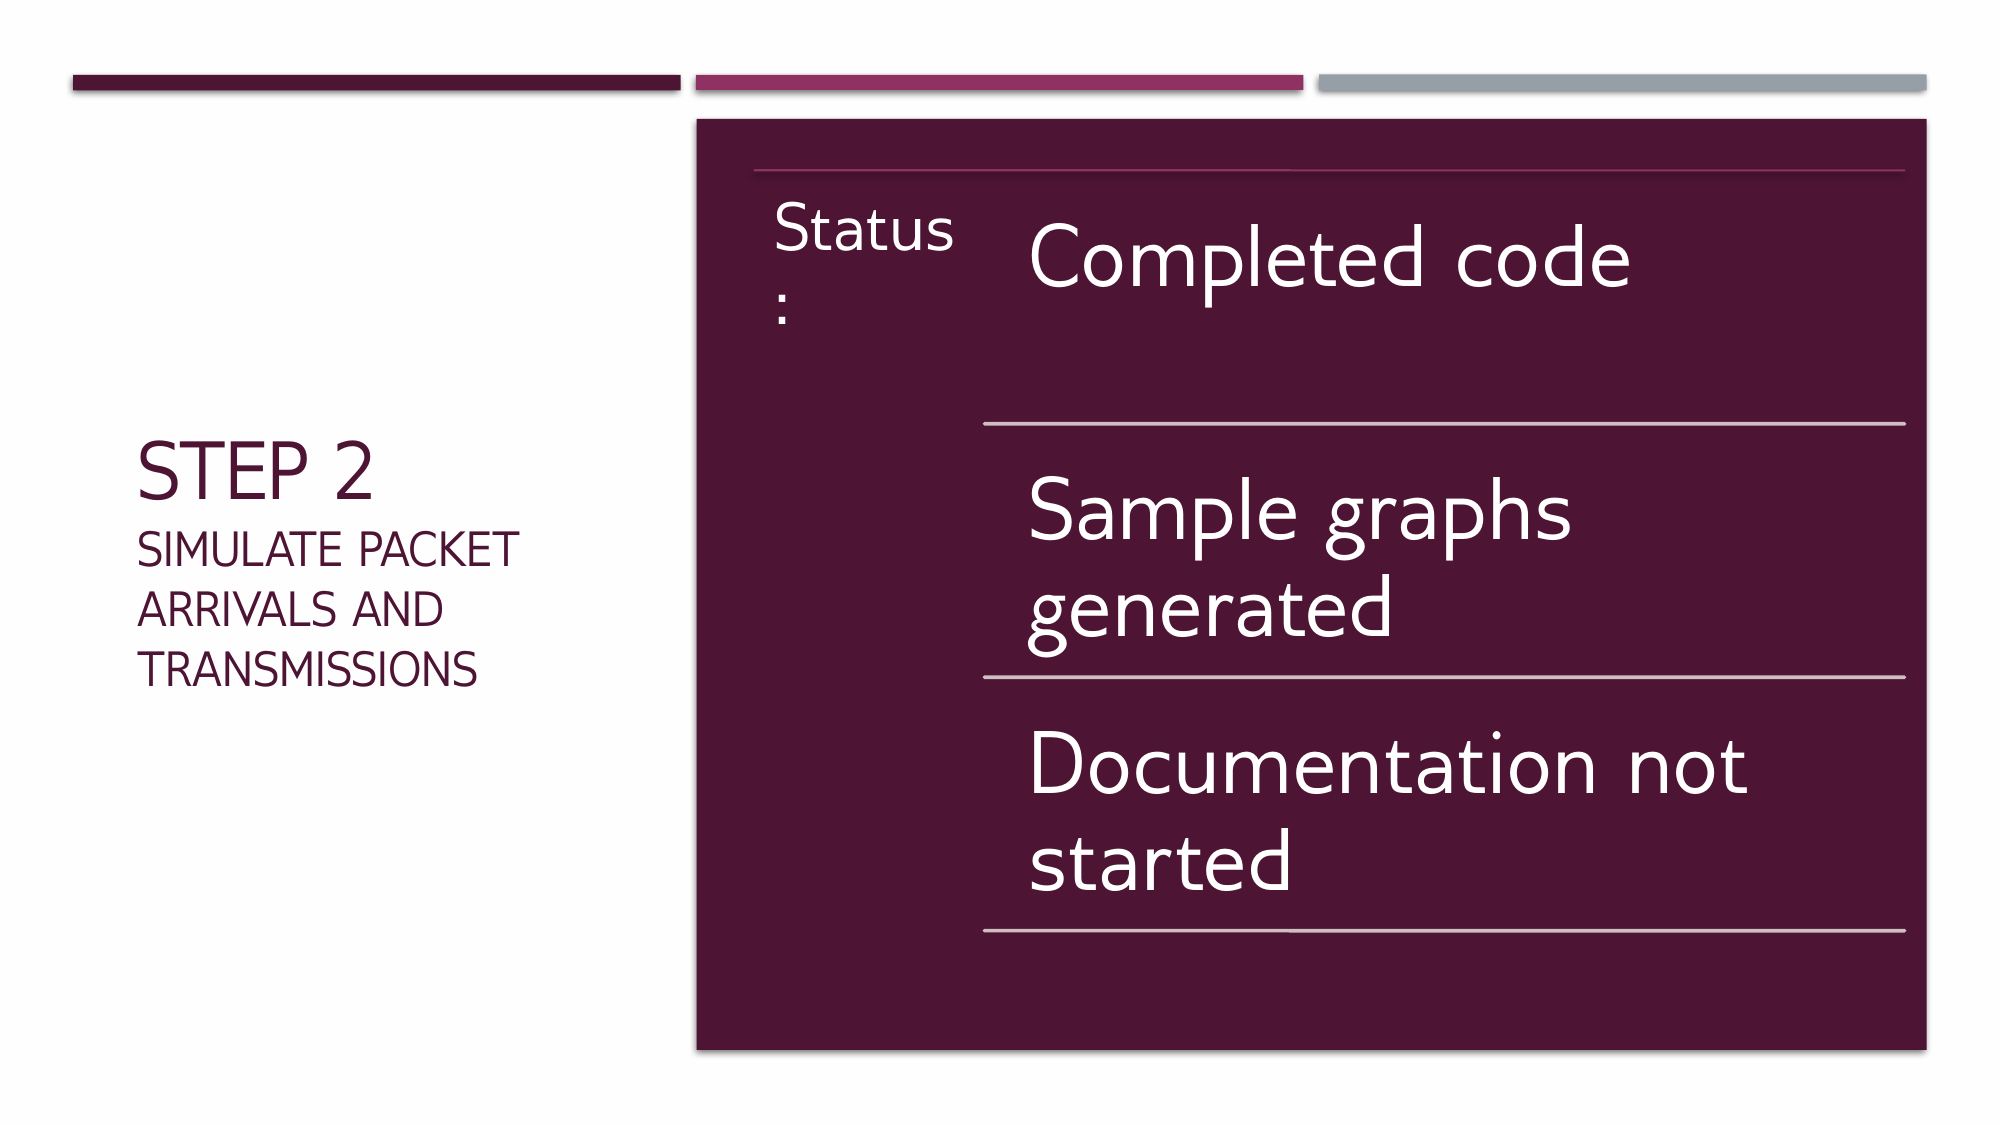

# Step 2 simulate packet arrivals and transmissions
Status:
Completed code
Sample graphs generated
Documentation not started